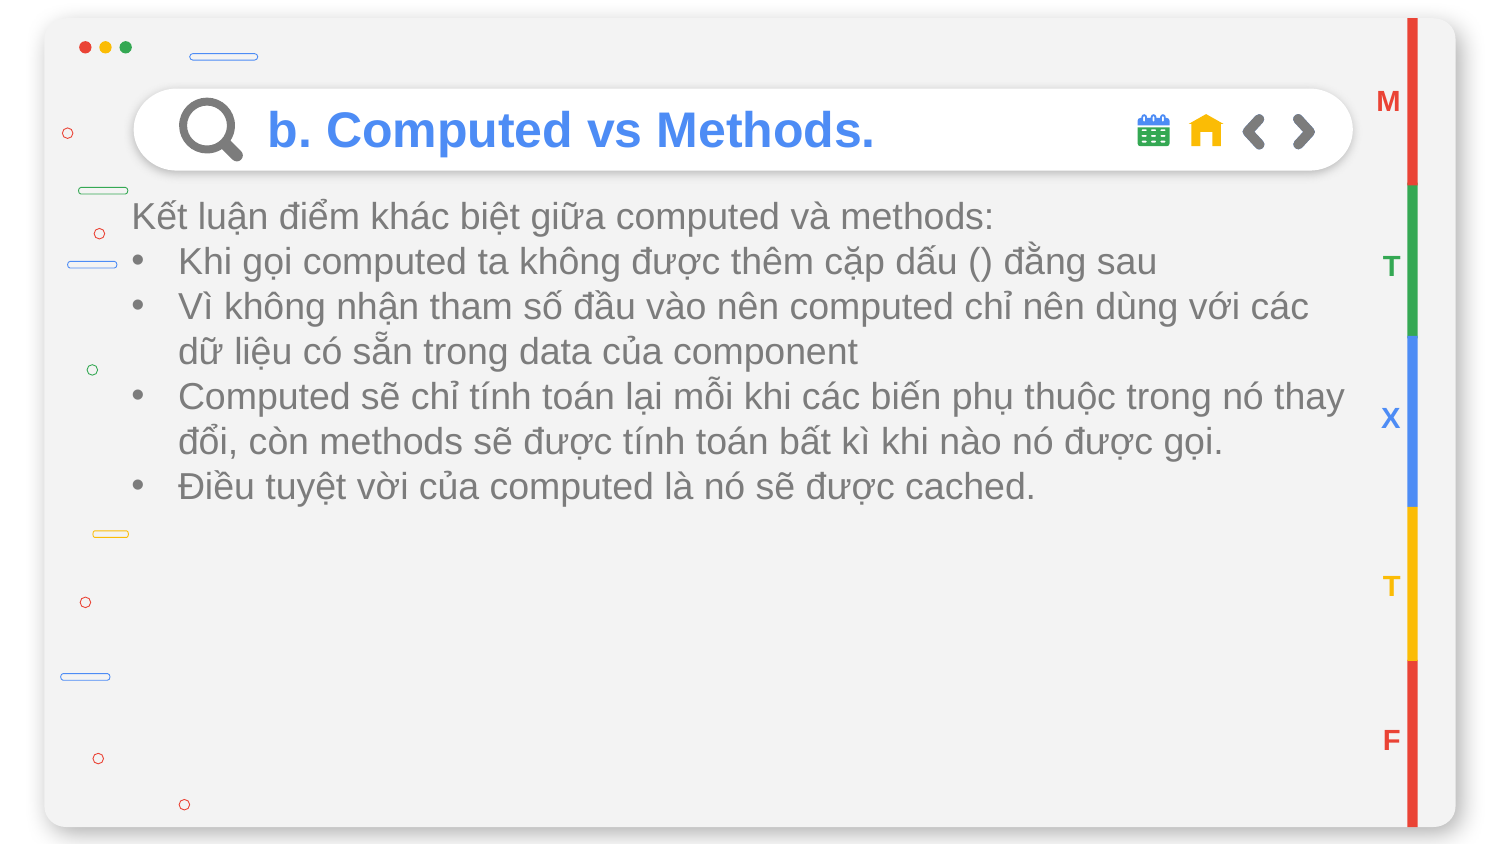

M
# b. Computed vs Methods.

Kết luận điểm khác biệt giữa computed và methods:
Khi gọi computed ta không được thêm cặp dấu () đằng sau
Vì không nhận tham số đầu vào nên computed chỉ nên dùng với các dữ liệu có sẵn trong data của component
Computed sẽ chỉ tính toán lại mỗi khi các biến phụ thuộc trong nó thay đổi, còn methods sẽ được tính toán bất kì khi nào nó được gọi.
Điều tuyệt vời của computed là nó sẽ được cached.
T

X

T

F